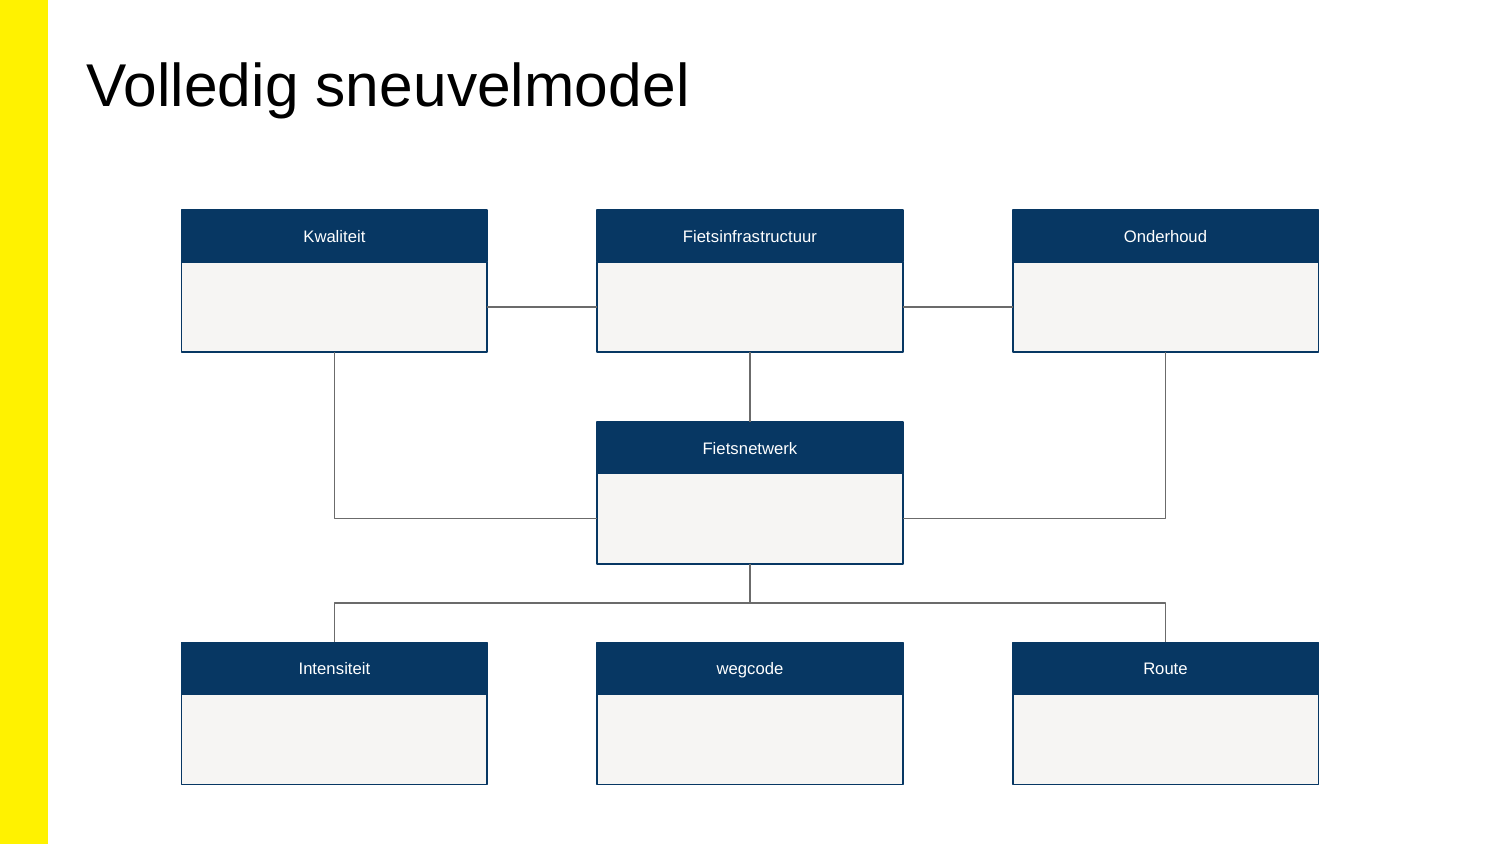

Volledig sneuvelmodel

Kwaliteit

Fietsinfrastructuur

Onderhoud

Fietsnetwerk

Intensiteit

wegcode

Route